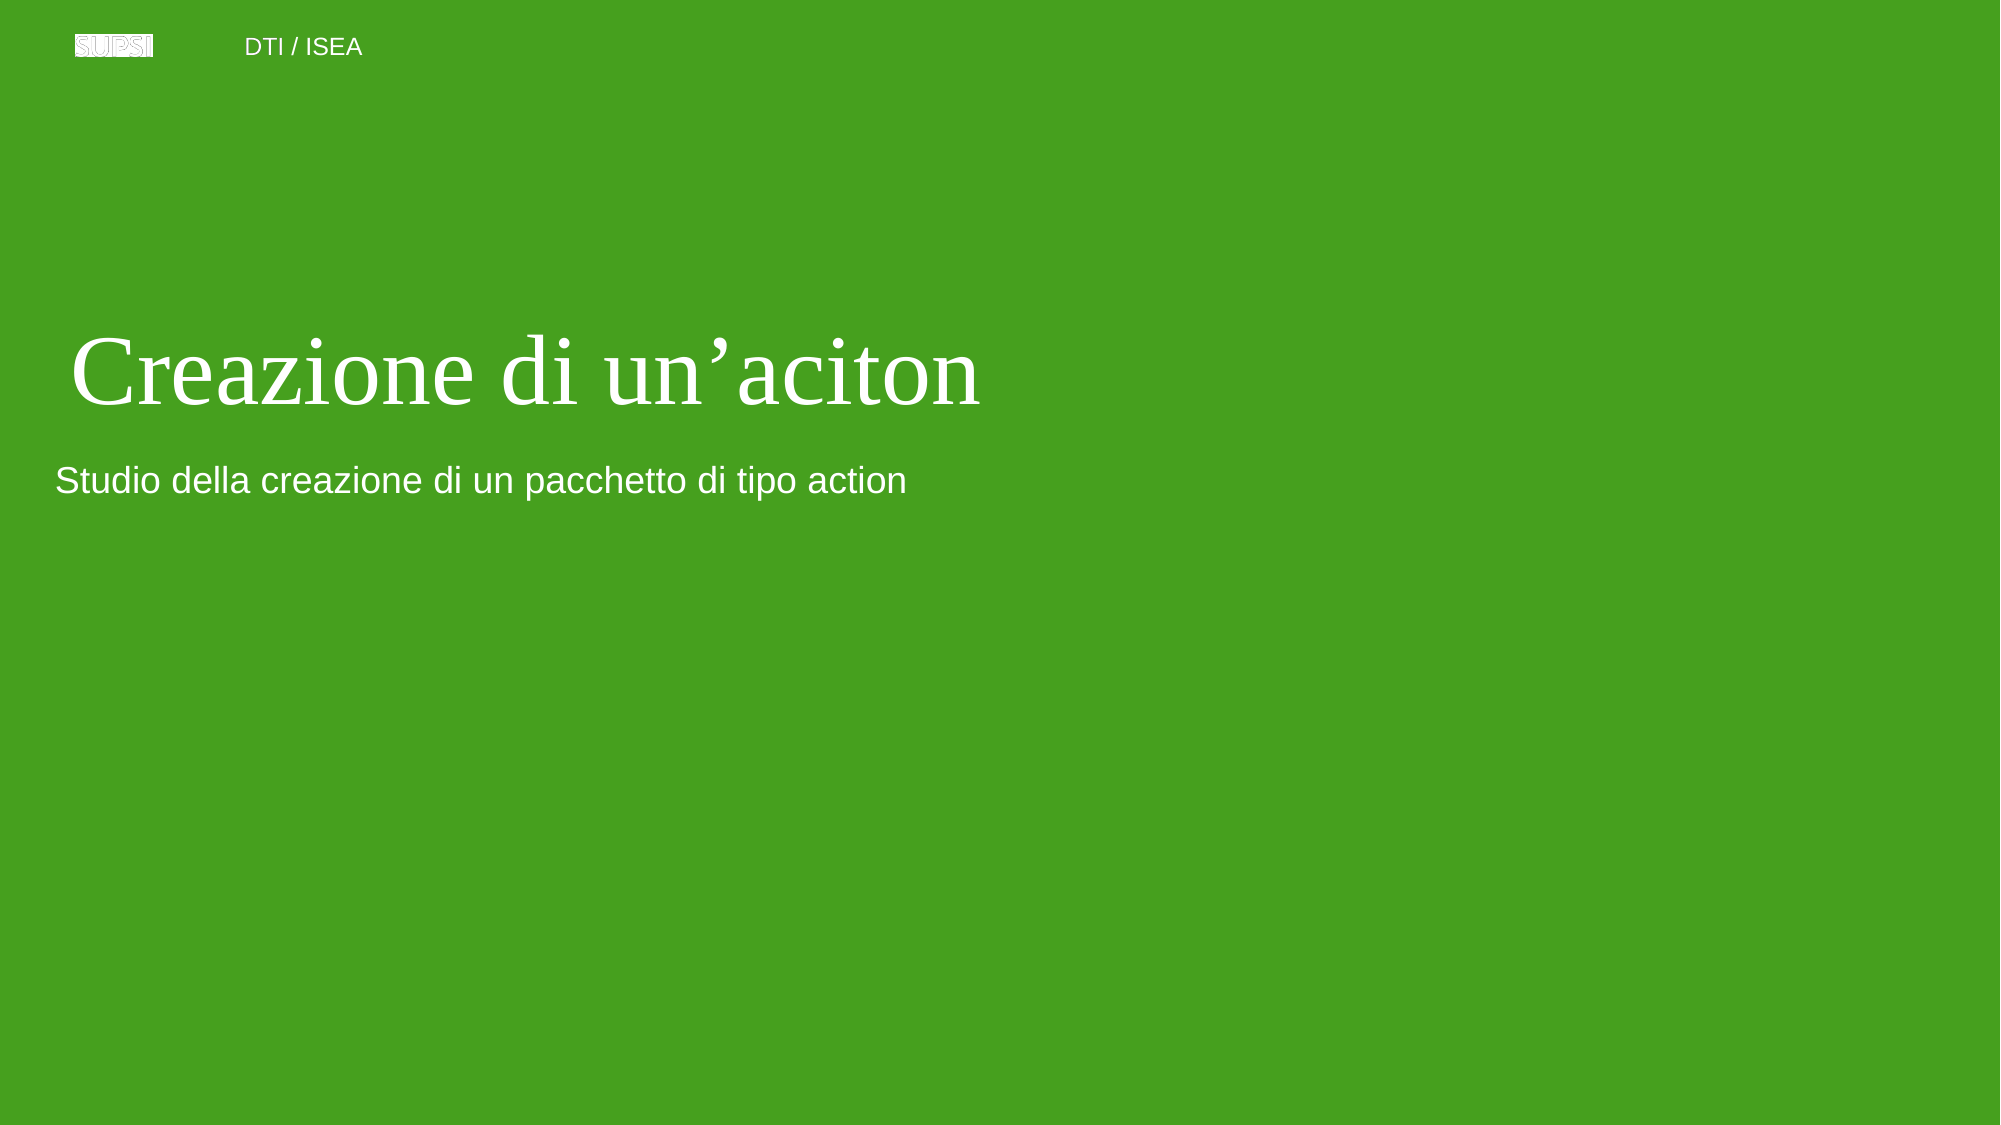

# Creazione di un’aciton
Studio della creazione di un pacchetto di tipo action